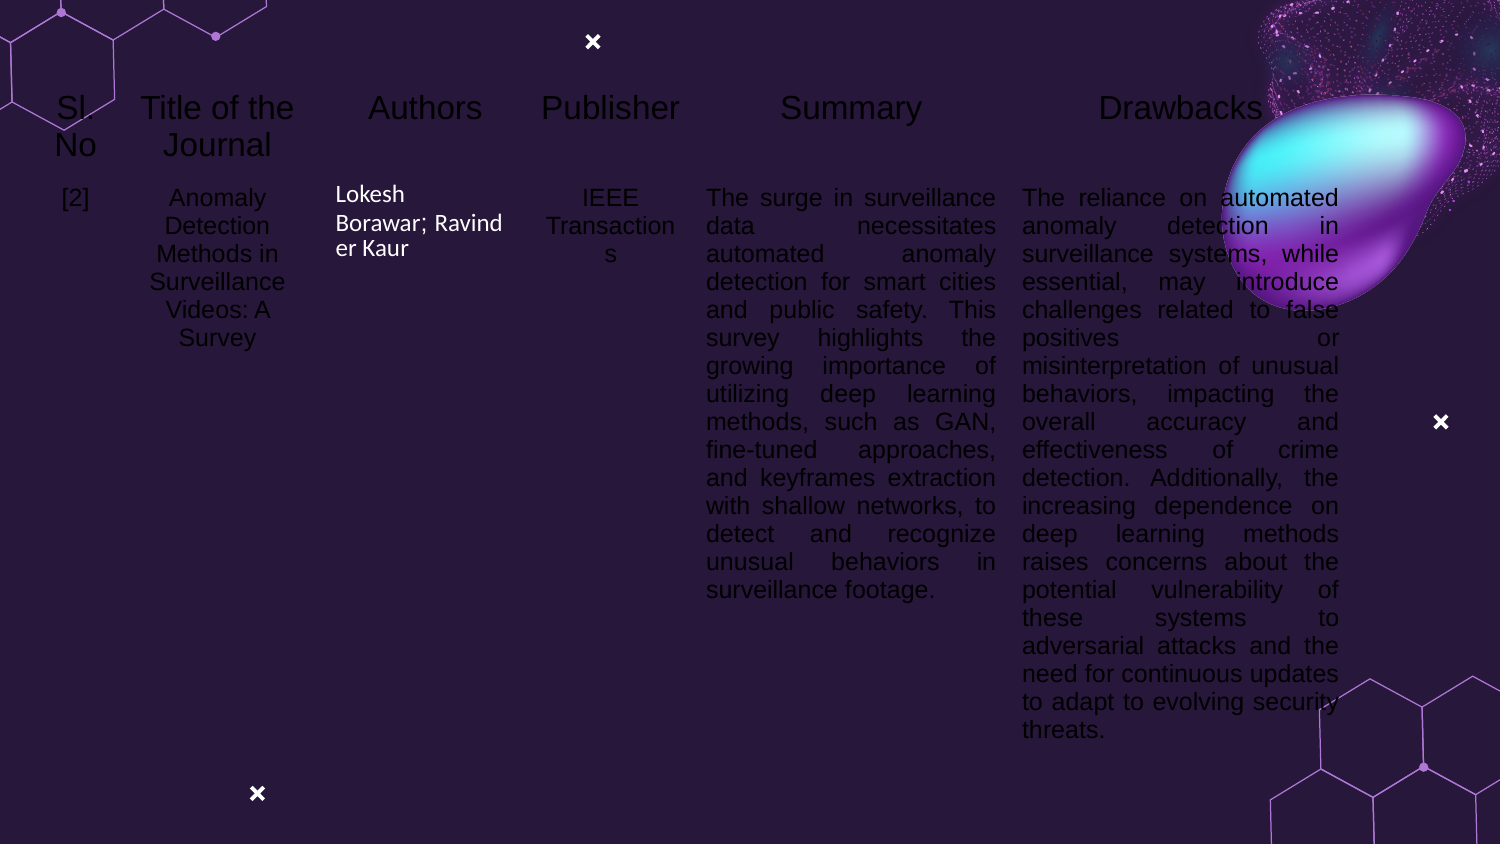

| Sl. No | Title of the Journal | Authors | Publisher | Summary | Drawbacks |
| --- | --- | --- | --- | --- | --- |
| [2] | Anomaly Detection Methods in Surveillance Videos: A Survey | Lokesh Borawar; Ravinder Kaur | IEEE Transactions | The surge in surveillance data necessitates automated anomaly detection for smart cities and public safety. This survey highlights the growing importance of utilizing deep learning methods, such as GAN, fine-tuned approaches, and keyframes extraction with shallow networks, to detect and recognize unusual behaviors in surveillance footage. | The reliance on automated anomaly detection in surveillance systems, while essential, may introduce challenges related to false positives or misinterpretation of unusual behaviors, impacting the overall accuracy and effectiveness of crime detection. Additionally, the increasing dependence on deep learning methods raises concerns about the potential vulnerability of these systems to adversarial attacks and the need for continuous updates to adapt to evolving security threats. |